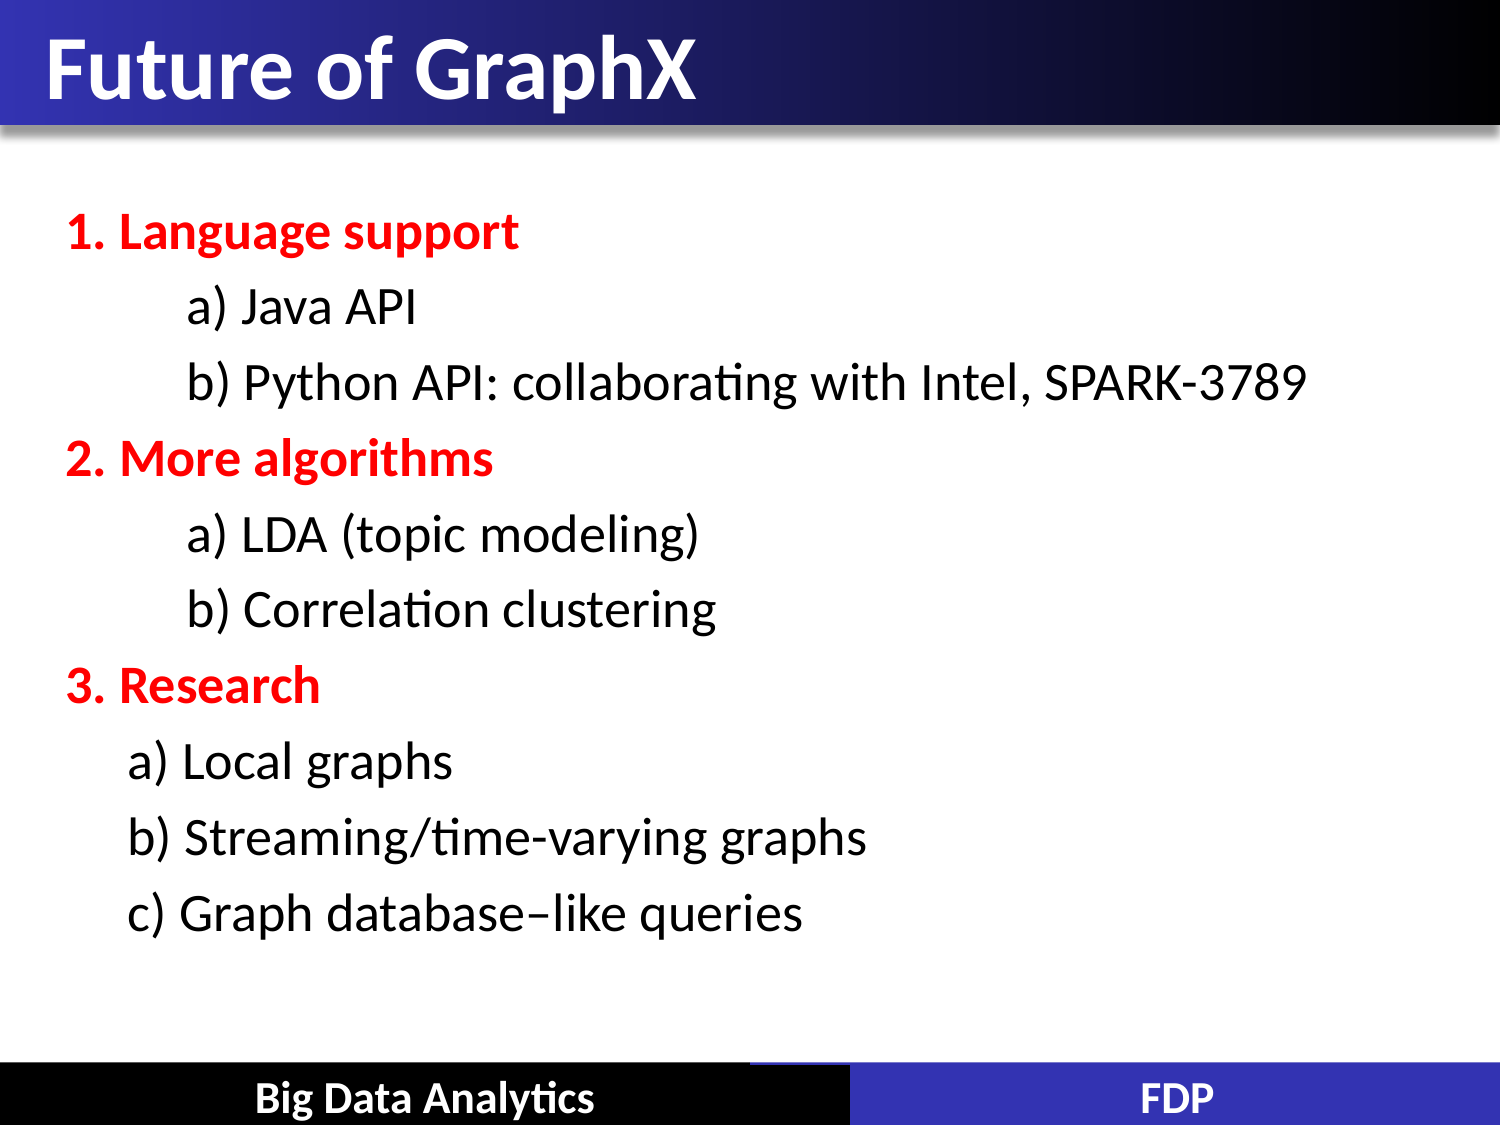

# Future of GraphX
1. Language support
a) Java API
b) Python API: collaborating with Intel, SPARK-3789
2. More algorithms
a) LDA (topic modeling)
b) Correlation clustering
3. Research
a) Local graphs
b) Streaming/time-varying graphs
c) Graph database–like queries
Big Data Analytics
FDP